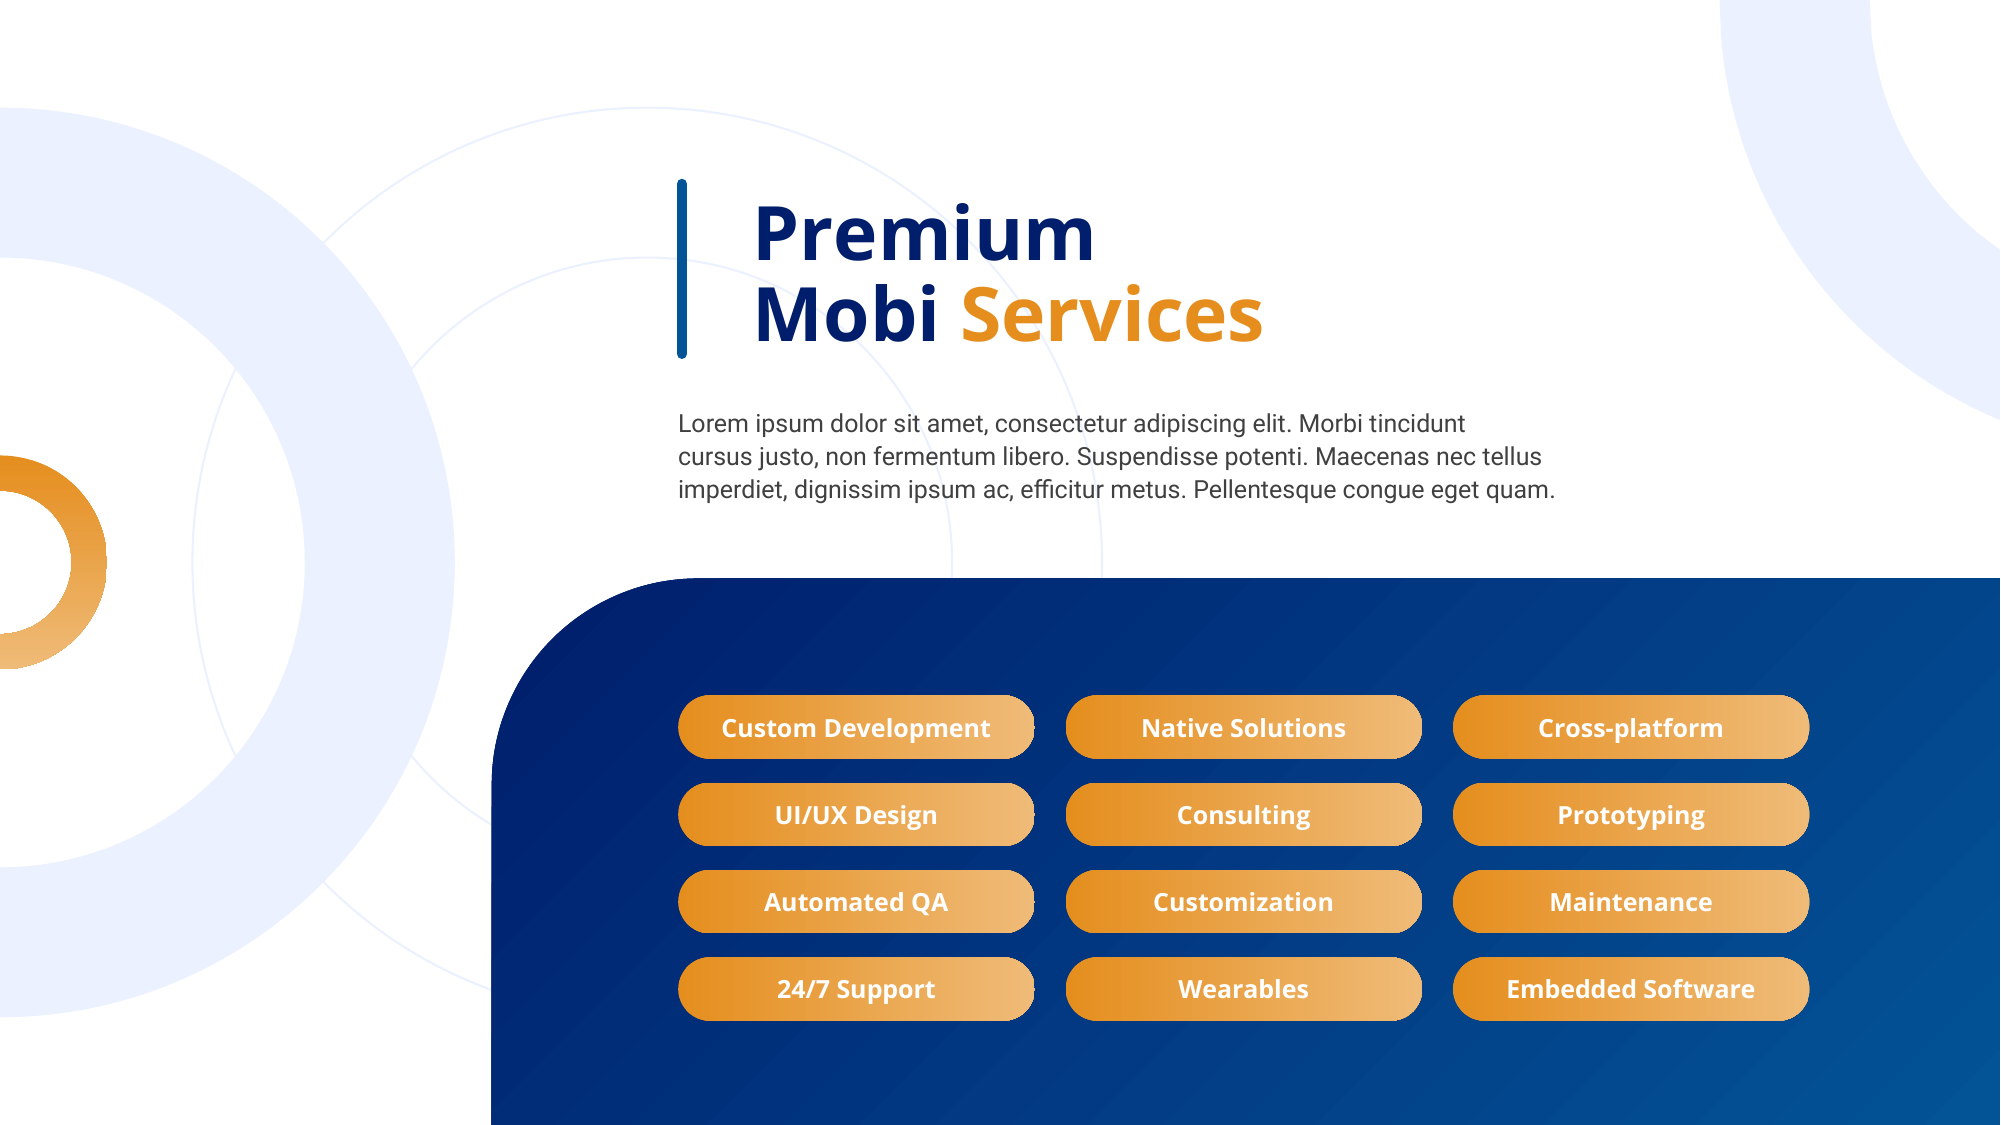

Premium
Mobi Services
Lorem ipsum dolor sit amet, consectetur adipiscing elit. Morbi tincidunt
cursus justo, non fermentum libero. Suspendisse potenti. Maecenas nec tellus imperdiet, dignissim ipsum ac, efficitur metus. Pellentesque congue eget quam.

Custom Development
Native Solutions
Cross-platform
UI/UX Design
Consulting
Prototyping
Automated QA
Customization
Maintenance
24/7 Support
Wearables
Embedded Software